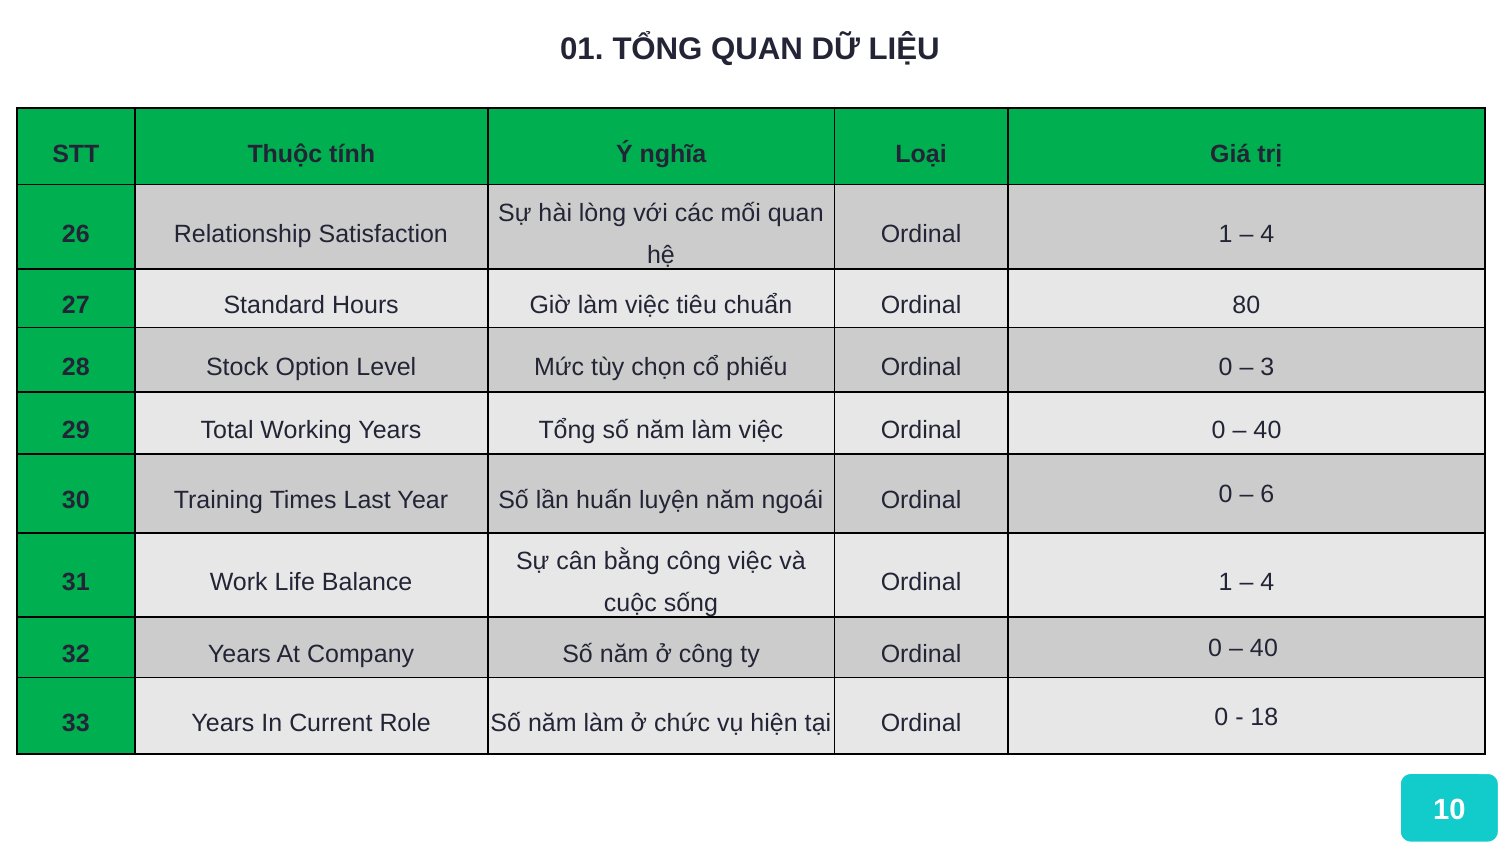

01. TỔNG QUAN DỮ LIỆU
| STT | Thuộc tính | Ý nghĩa | Loại | Giá trị |
| --- | --- | --- | --- | --- |
| 26 | Relationship Satisfaction | Sự hài lòng với các mối quan hệ | Ordinal | 1 – 4 |
| 27 | Standard Hours | Giờ làm việc tiêu chuẩn | Ordinal | 80 |
| 28 | Stock Option Level | Mức tùy chọn cổ phiếu | Ordinal | 0 – 3 |
| 29 | Total Working Years | Tổng số năm làm việc | Ordinal | 0 – 40 |
| 30 | Training Times Last Year | Số lần huấn luyện năm ngoái | Ordinal | 0 – 6 |
| 31 | Work Life Balance | Sự cân bằng công việc và cuộc sống | Ordinal | 1 – 4 |
| 32 | Years At Company | Số năm ở công ty | Ordinal | 0 – 40 |
| 33 | Years In Current Role | Số năm làm ở chức vụ hiện tại | Ordinal | 0 - 18 |
10